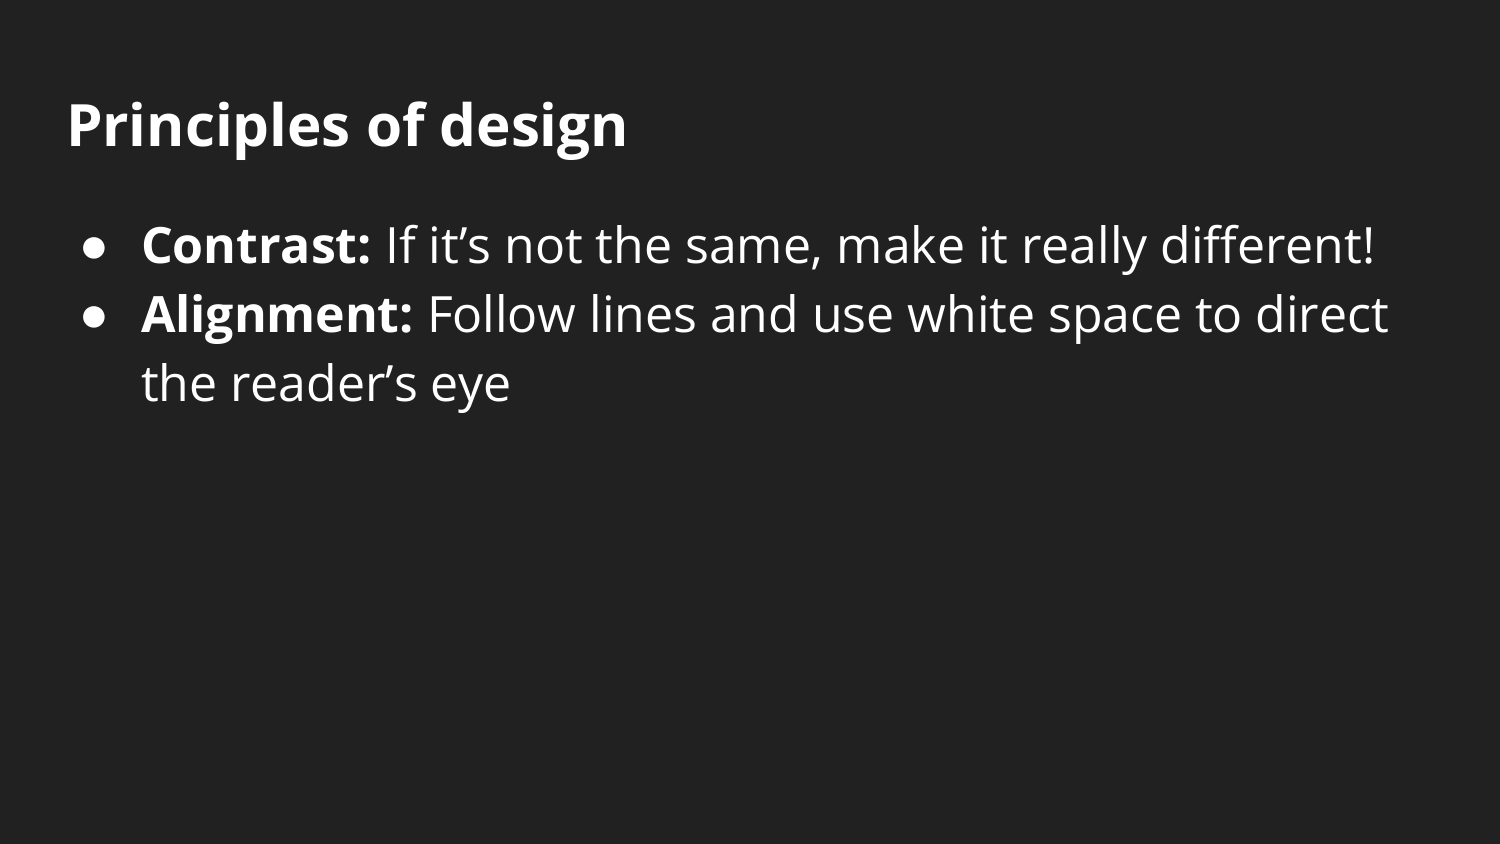

# Principles of design
Contrast: If it’s not the same, make it really different!
Alignment: Follow lines and use white space to direct the reader’s eye